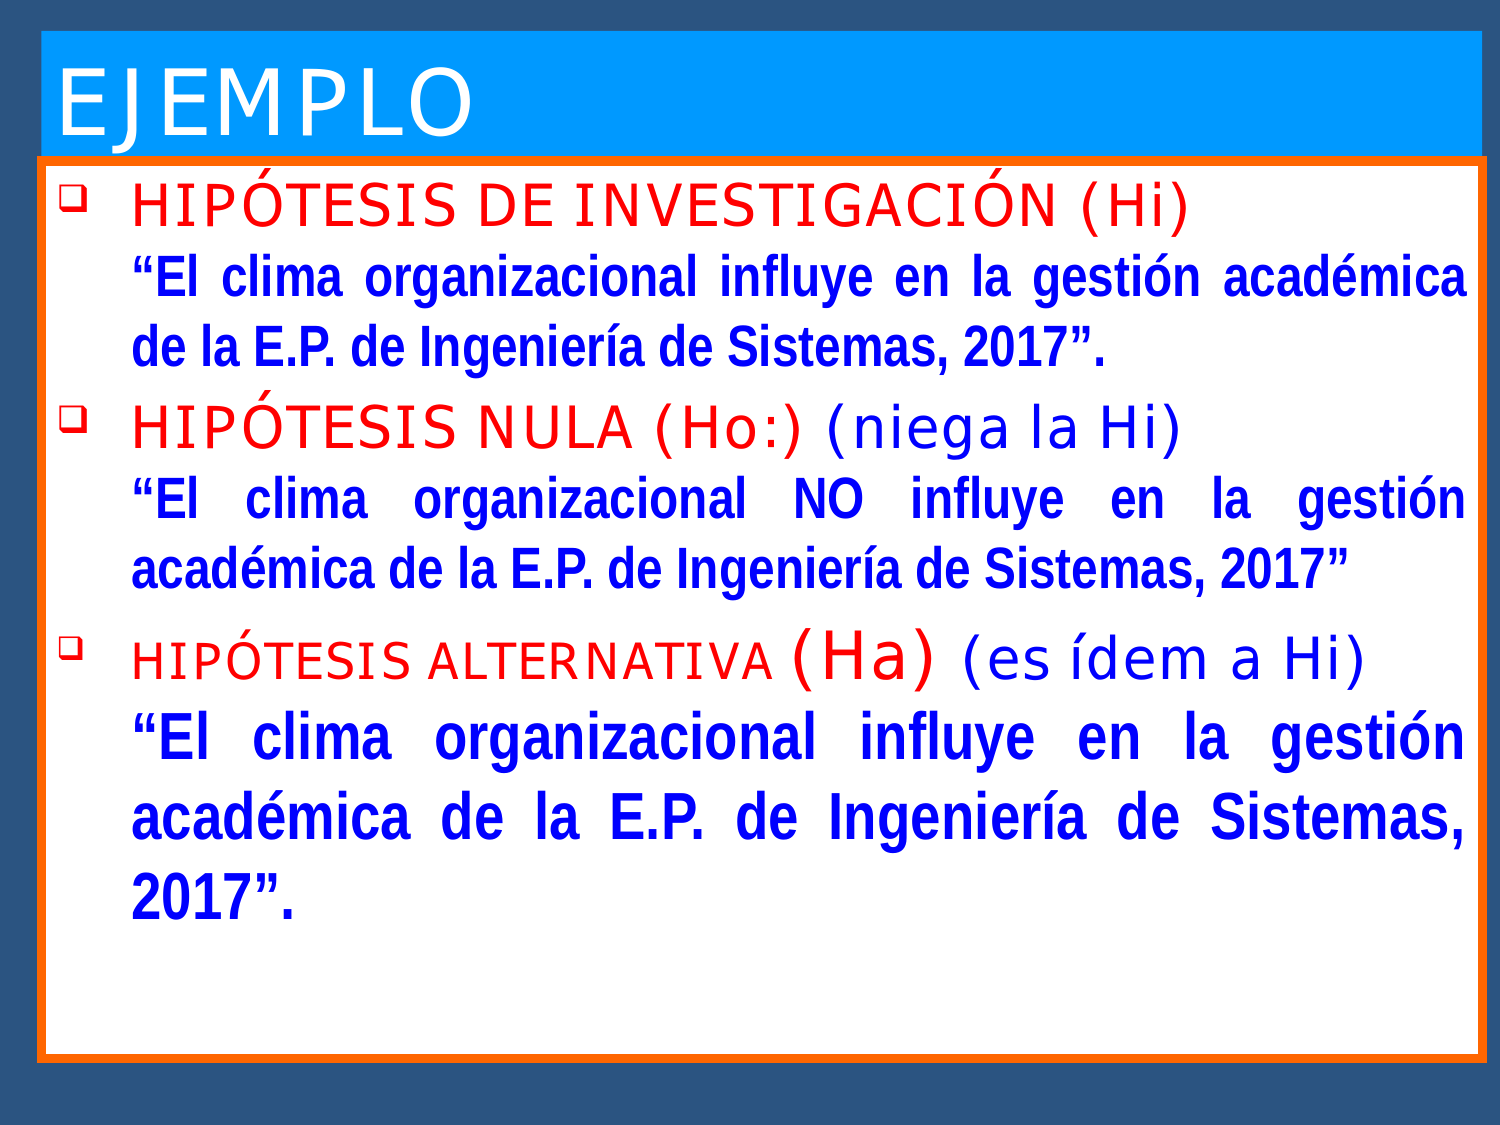

EJEMPLO
HIPÓTESIS DE INVESTIGACIÓN (Hi)
	“El clima organizacional influye en la gestión académica de la E.P. de Ingeniería de Sistemas, 2017”.
HIPÓTESIS NULA (Ho:) (niega la Hi)
	“El clima organizacional NO influye en la gestión académica de la E.P. de Ingeniería de Sistemas, 2017”
HIPÓTESIS ALTERNATIVA (Ha) (es ídem a Hi)
	“El clima organizacional influye en la gestión académica de la E.P. de Ingeniería de Sistemas, 2017”.